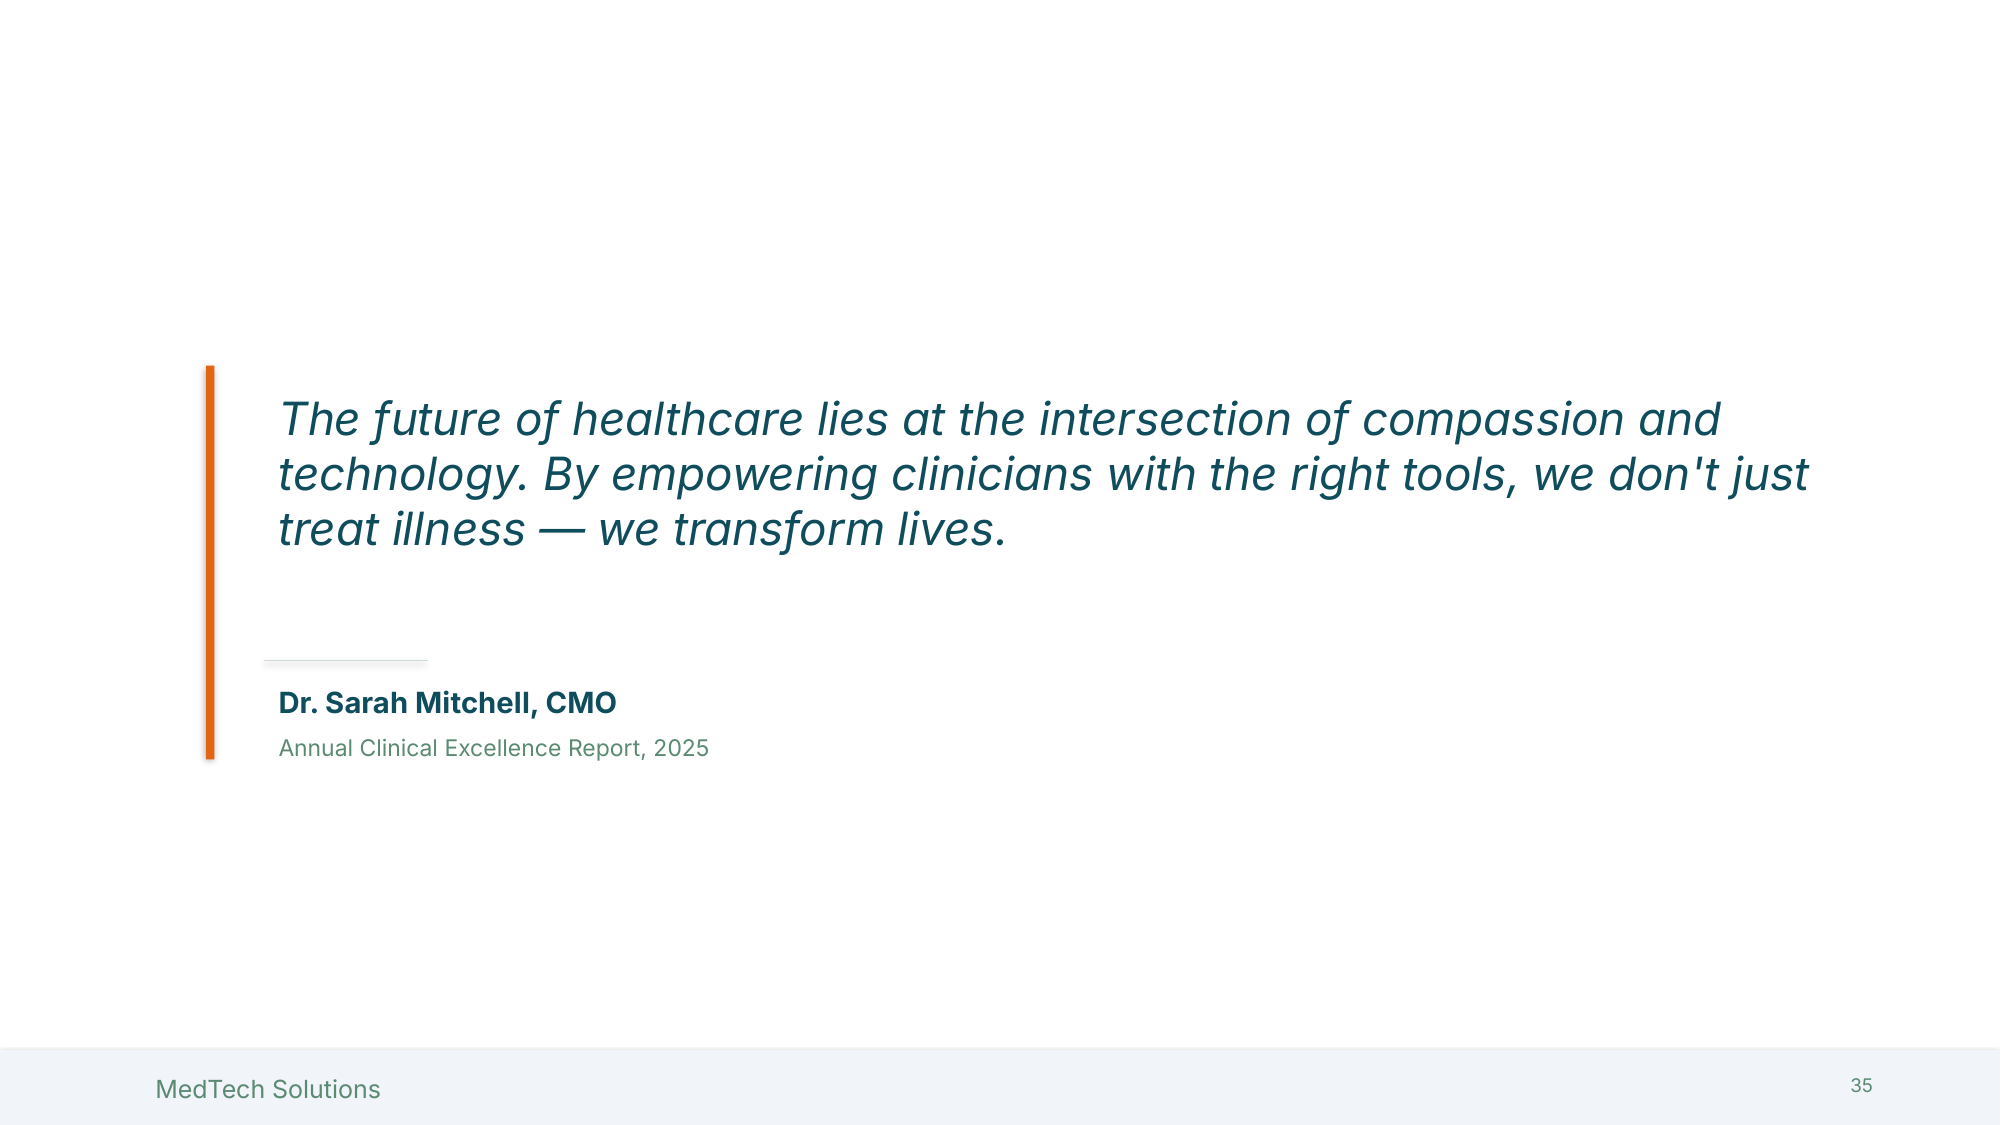

The future of healthcare lies at the intersection of compassion and technology. By empowering clinicians with the right tools, we don't just treat illness — we transform lives.
Dr. Sarah Mitchell, CMO
Annual Clinical Excellence Report, 2025

MedTech Solutions
35